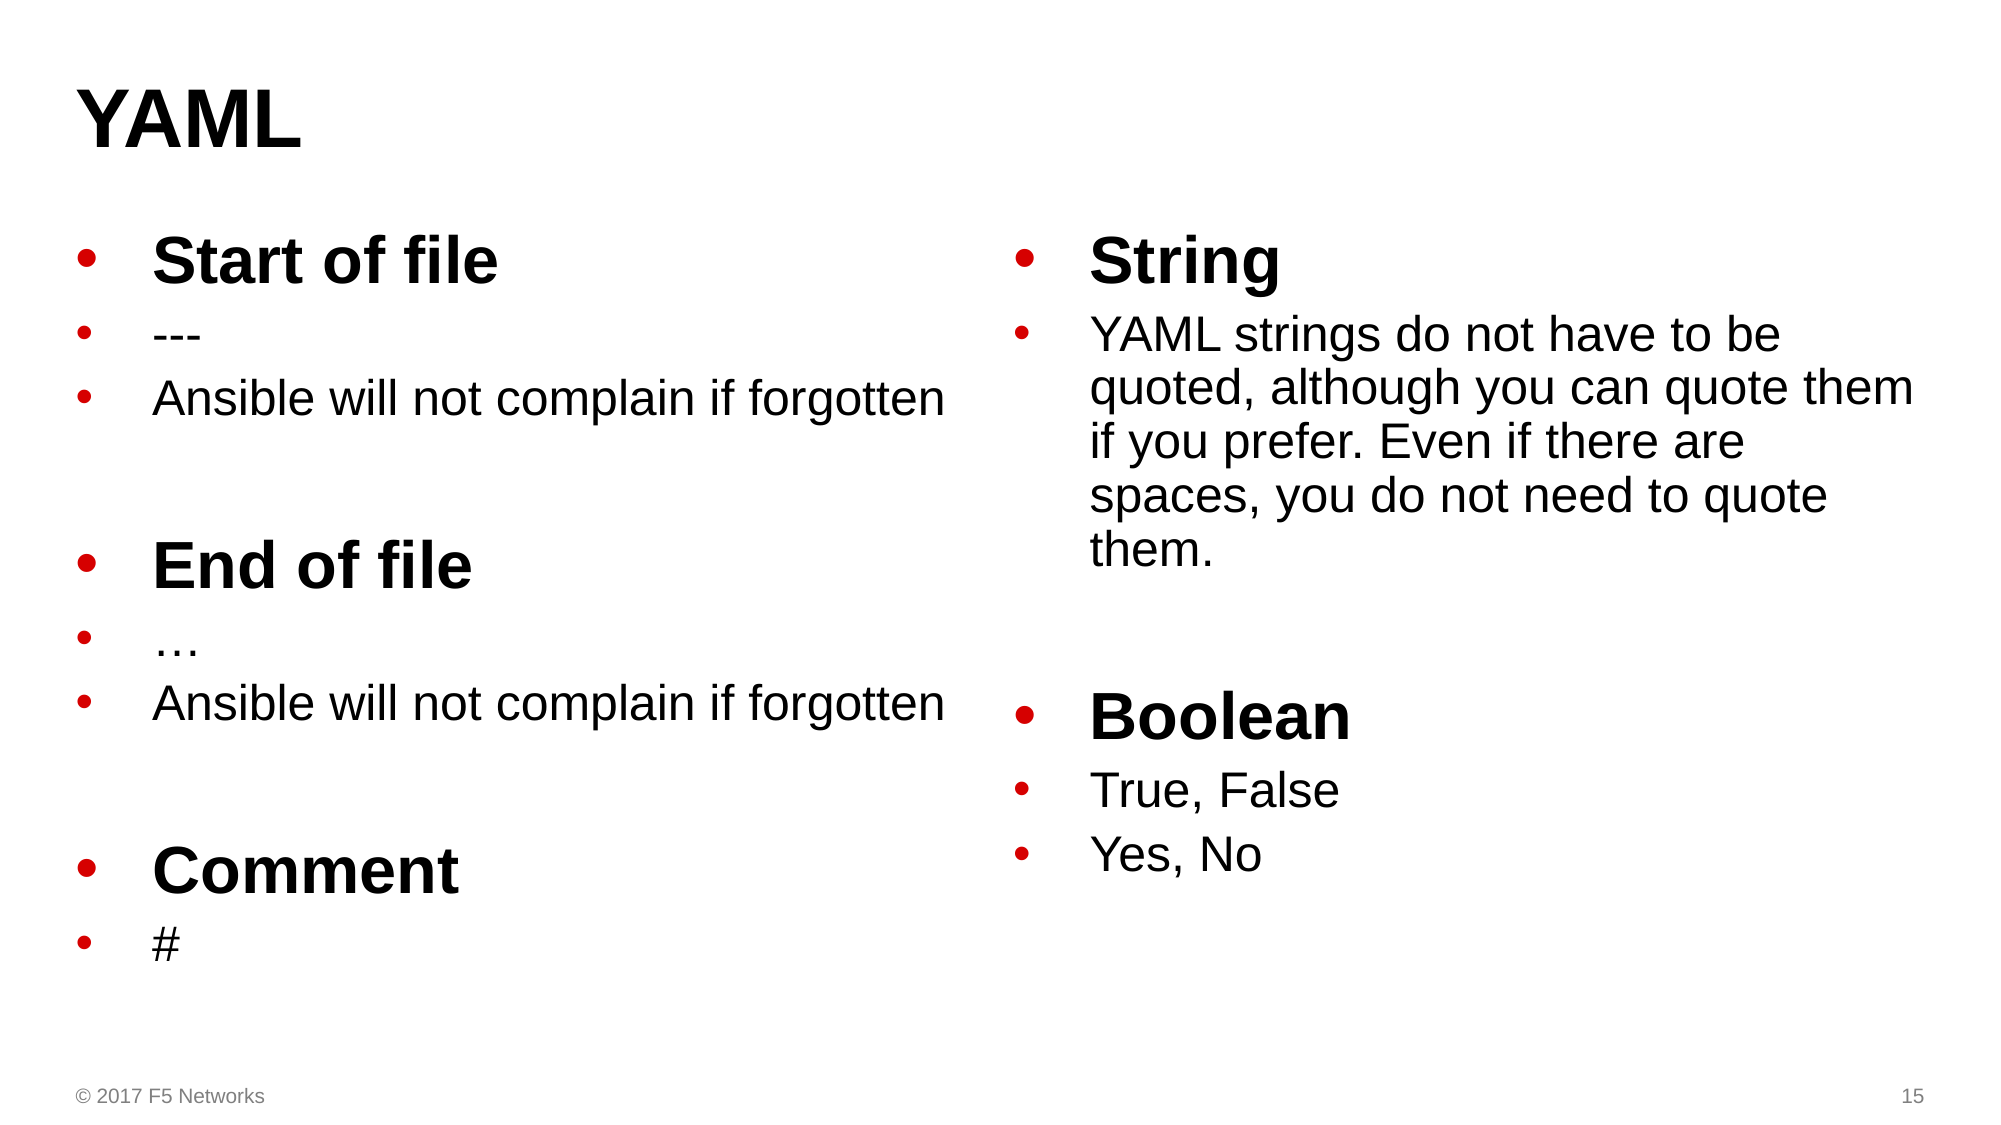

# YAML
Start of file
---
Ansible will not complain if forgotten

End of file
…
Ansible will not complain if forgotten

Comment
#

String
YAML strings do not have to be quoted, although you can quote them if you prefer. Even if there are spaces, you do not need to quote them.

Boolean
True, False
Yes, No

15
© 2017 F5 Networks